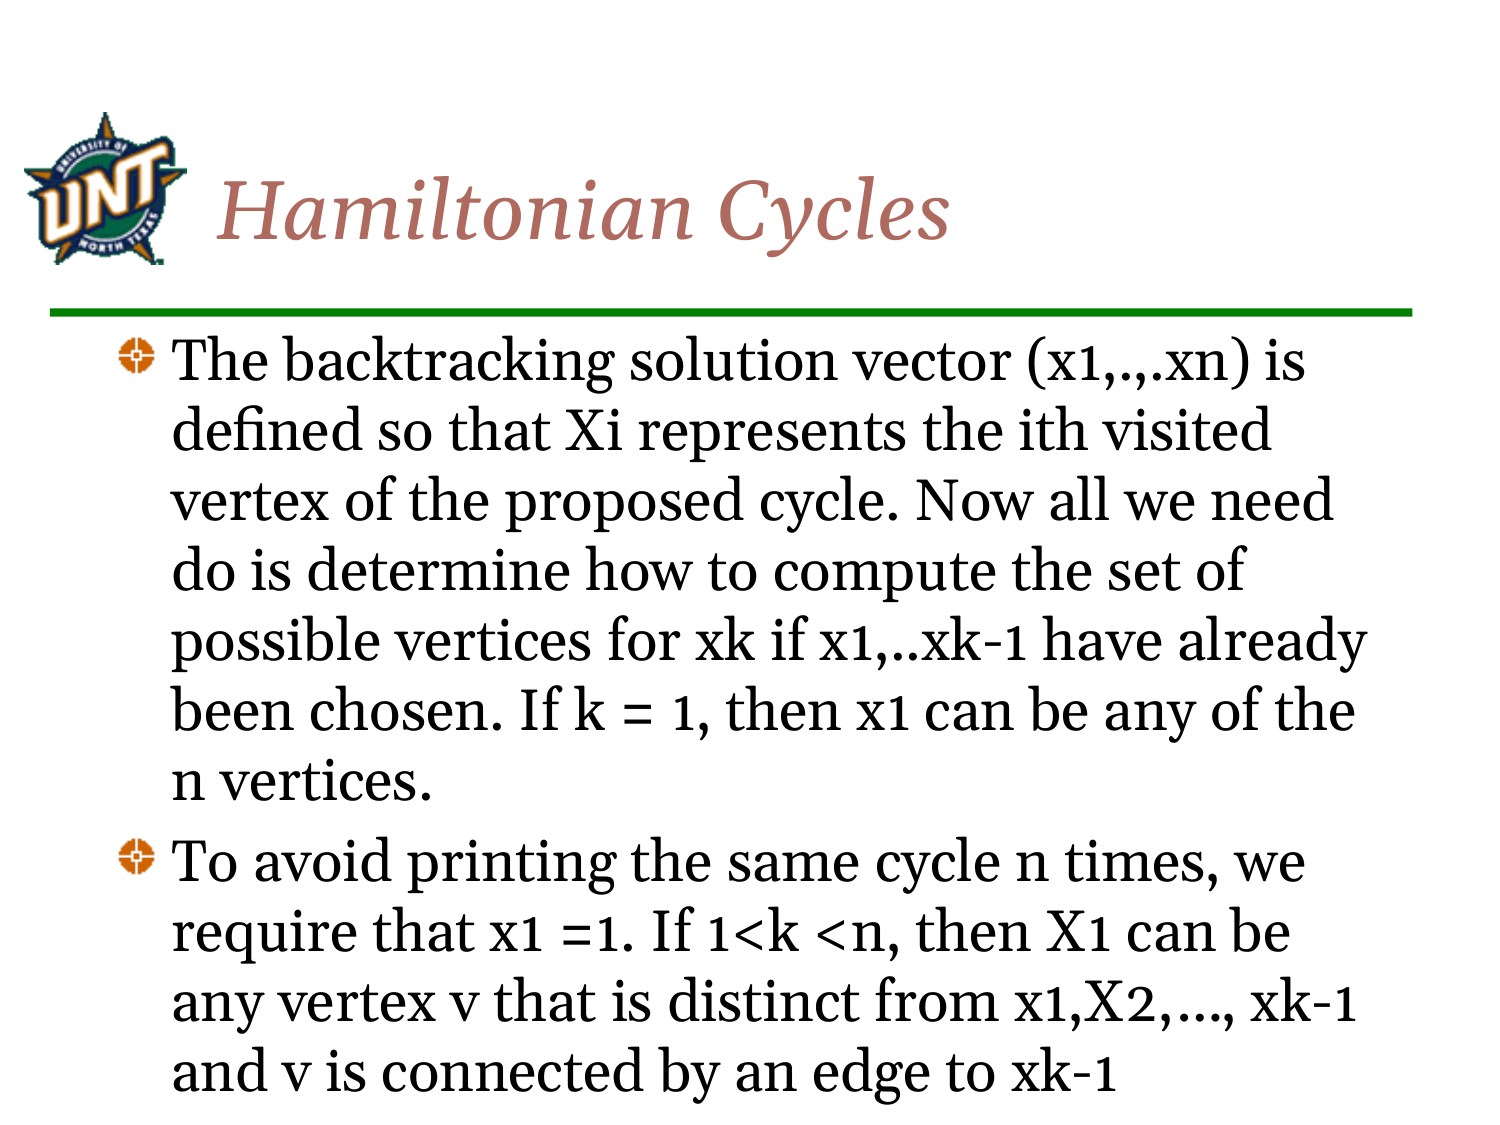

# Hamiltonian Cycles
The backtracking solution vector (x1,.,.xn) is defined so that Xi represents the ith visited vertex of the proposed cycle. Now all we need do is determine how to compute the set of possible vertices for xk if x1,..xk-1 have already been chosen. If k = 1, then x1 can be any of the n vertices.
To avoid printing the same cycle n times, we require that x1 =1. If 1<k <n, then X1 can be any vertex v that is distinct from x1,X2,…, xk-1 and v is connected by an edge to xk-1